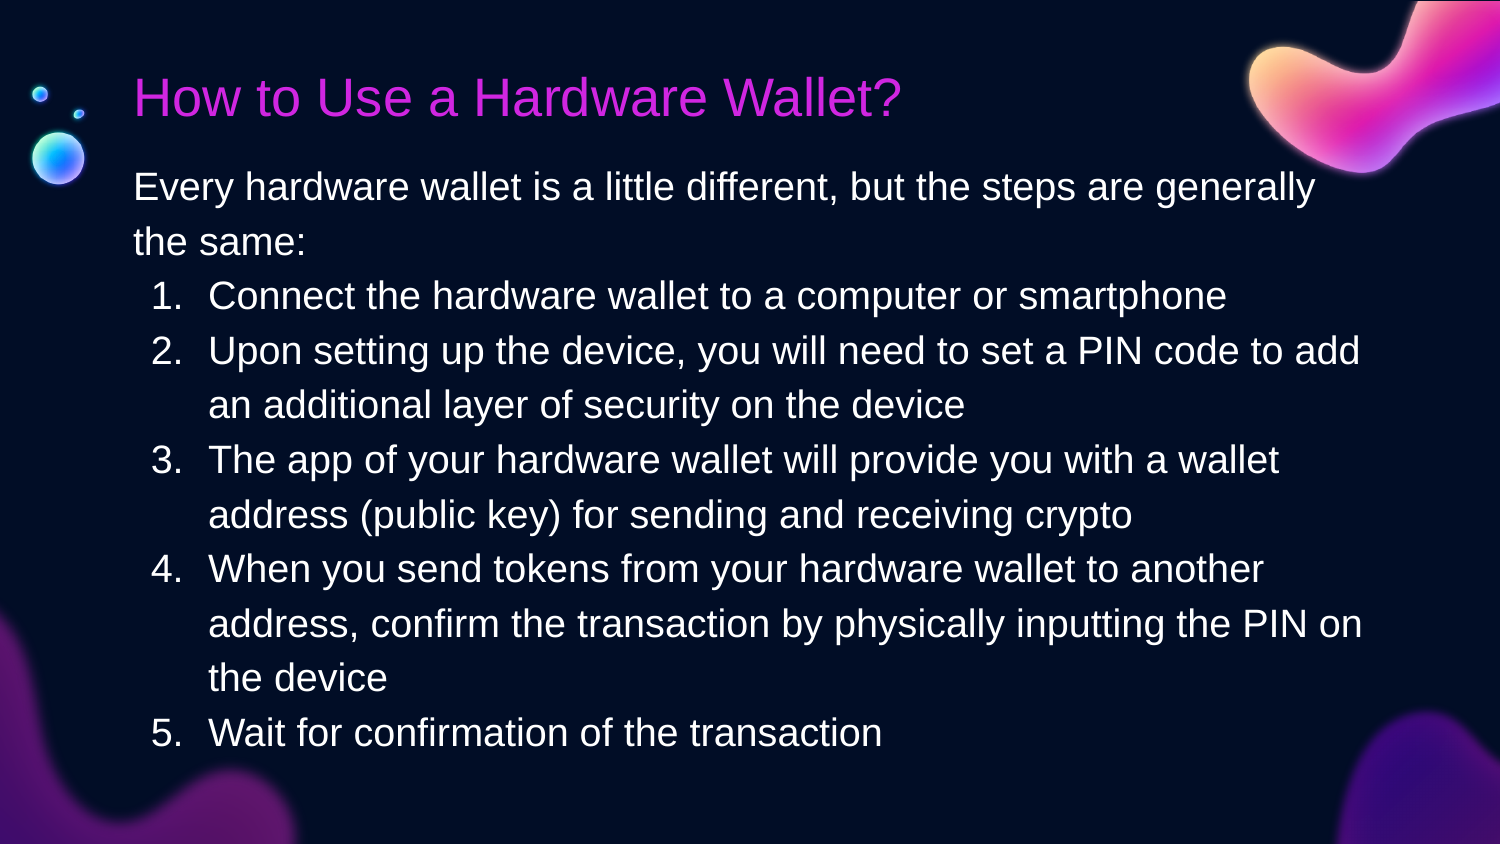

# How to Use a Hardware Wallet?
Every hardware wallet is a little different, but the steps are generally the same:
Connect the hardware wallet to a computer or smartphone
Upon setting up the device, you will need to set a PIN code to add an additional layer of security on the device
The app of your hardware wallet will provide you with a wallet address (public key) for sending and receiving crypto
When you send tokens from your hardware wallet to another address, confirm the transaction by physically inputting the PIN on the device
Wait for confirmation of the transaction